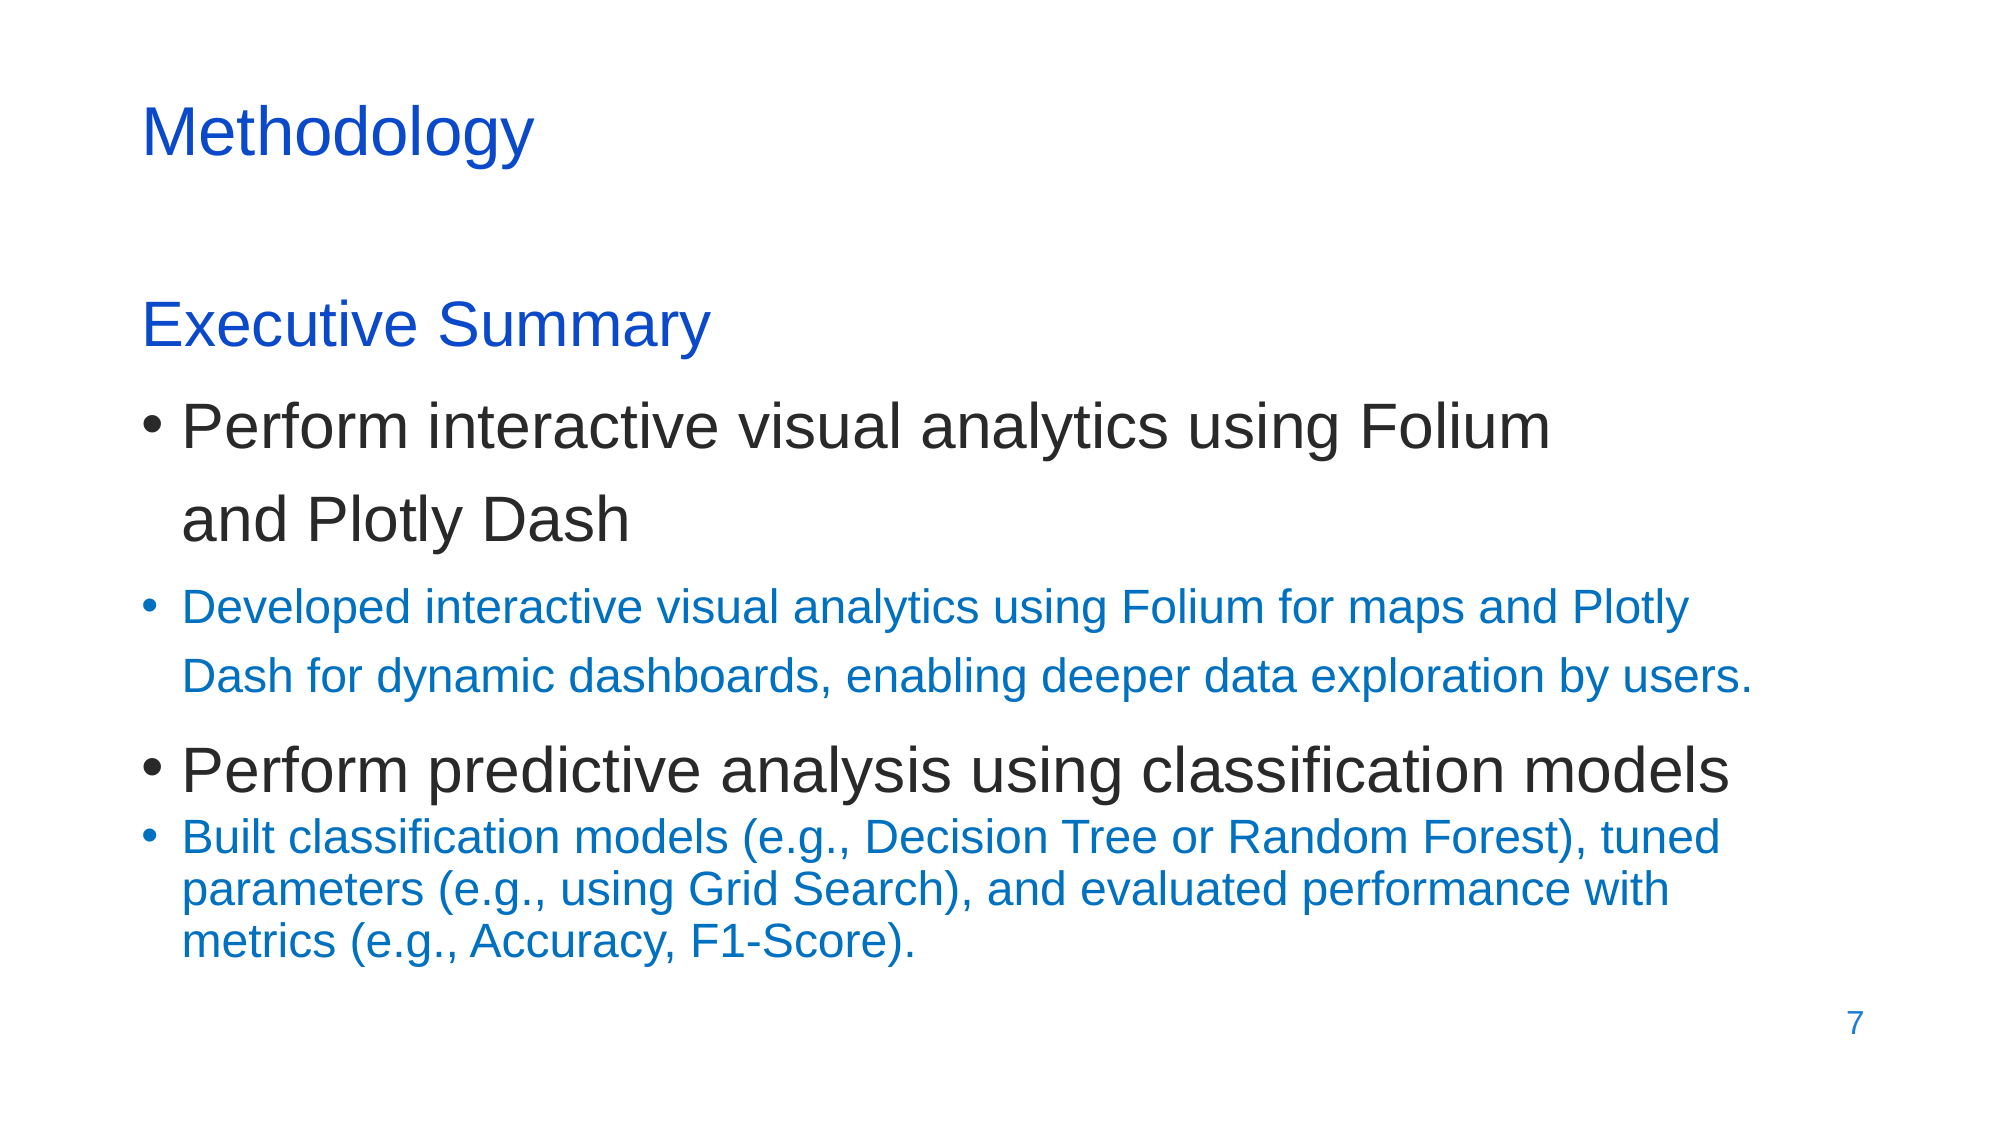

Methodology
Executive Summary
Perform interactive visual analytics using Folium and Plotly Dash
Developed interactive visual analytics using Folium for maps and Plotly Dash for dynamic dashboards, enabling deeper data exploration by users.
Perform predictive analysis using classification models
Built classification models (e.g., Decision Tree or Random Forest), tuned parameters (e.g., using Grid Search), and evaluated performance with metrics (e.g., Accuracy, F1-Score).

7